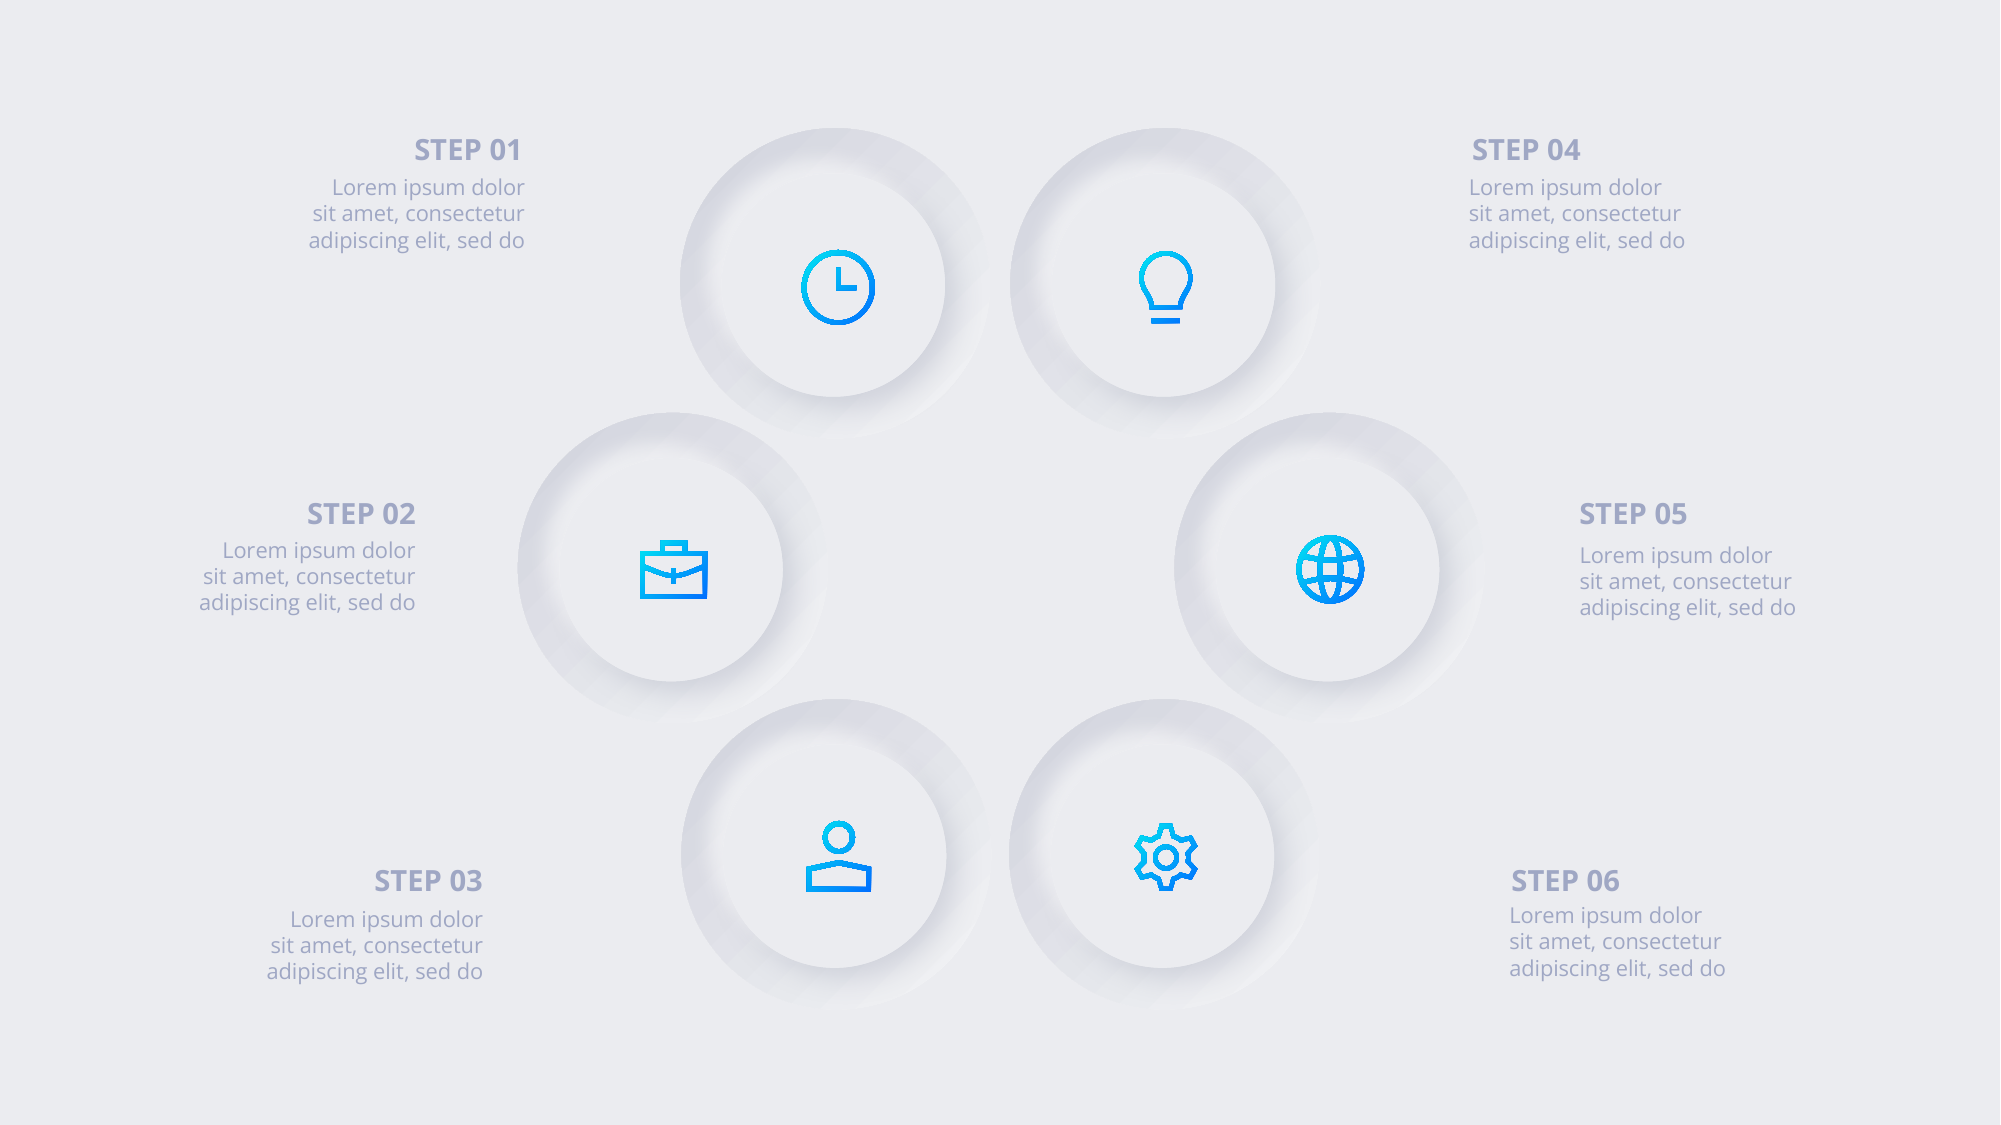

STEP 01
STEP 04
Lorem ipsum dolor sit amet, consectetur adipiscing elit, sed do
Lorem ipsum dolor sit amet, consectetur adipiscing elit, sed do

STEP 02
STEP 05
Lorem ipsum dolor sit amet, consectetur adipiscing elit, sed do
Lorem ipsum dolor sit amet, consectetur adipiscing elit, sed do

STEP 03
STEP 06
Lorem ipsum dolor sit amet, consectetur adipiscing elit, sed do
Lorem ipsum dolor sit amet, consectetur adipiscing elit, sed do